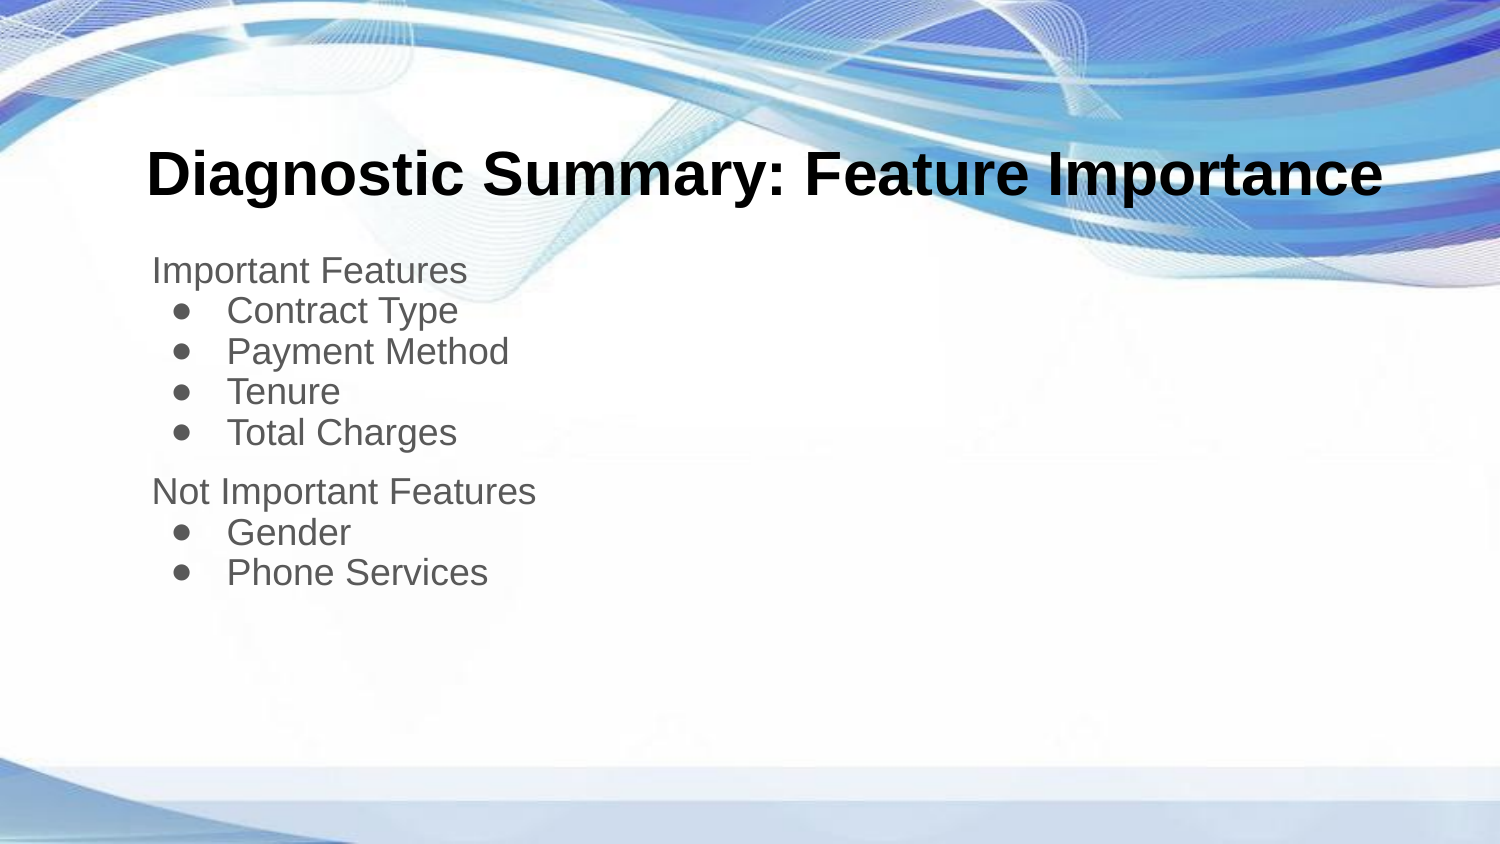

# Diagnostic Summary: Feature Importance
Important Features
Contract Type
Payment Method
Tenure
Total Charges
Not Important Features
Gender
Phone Services